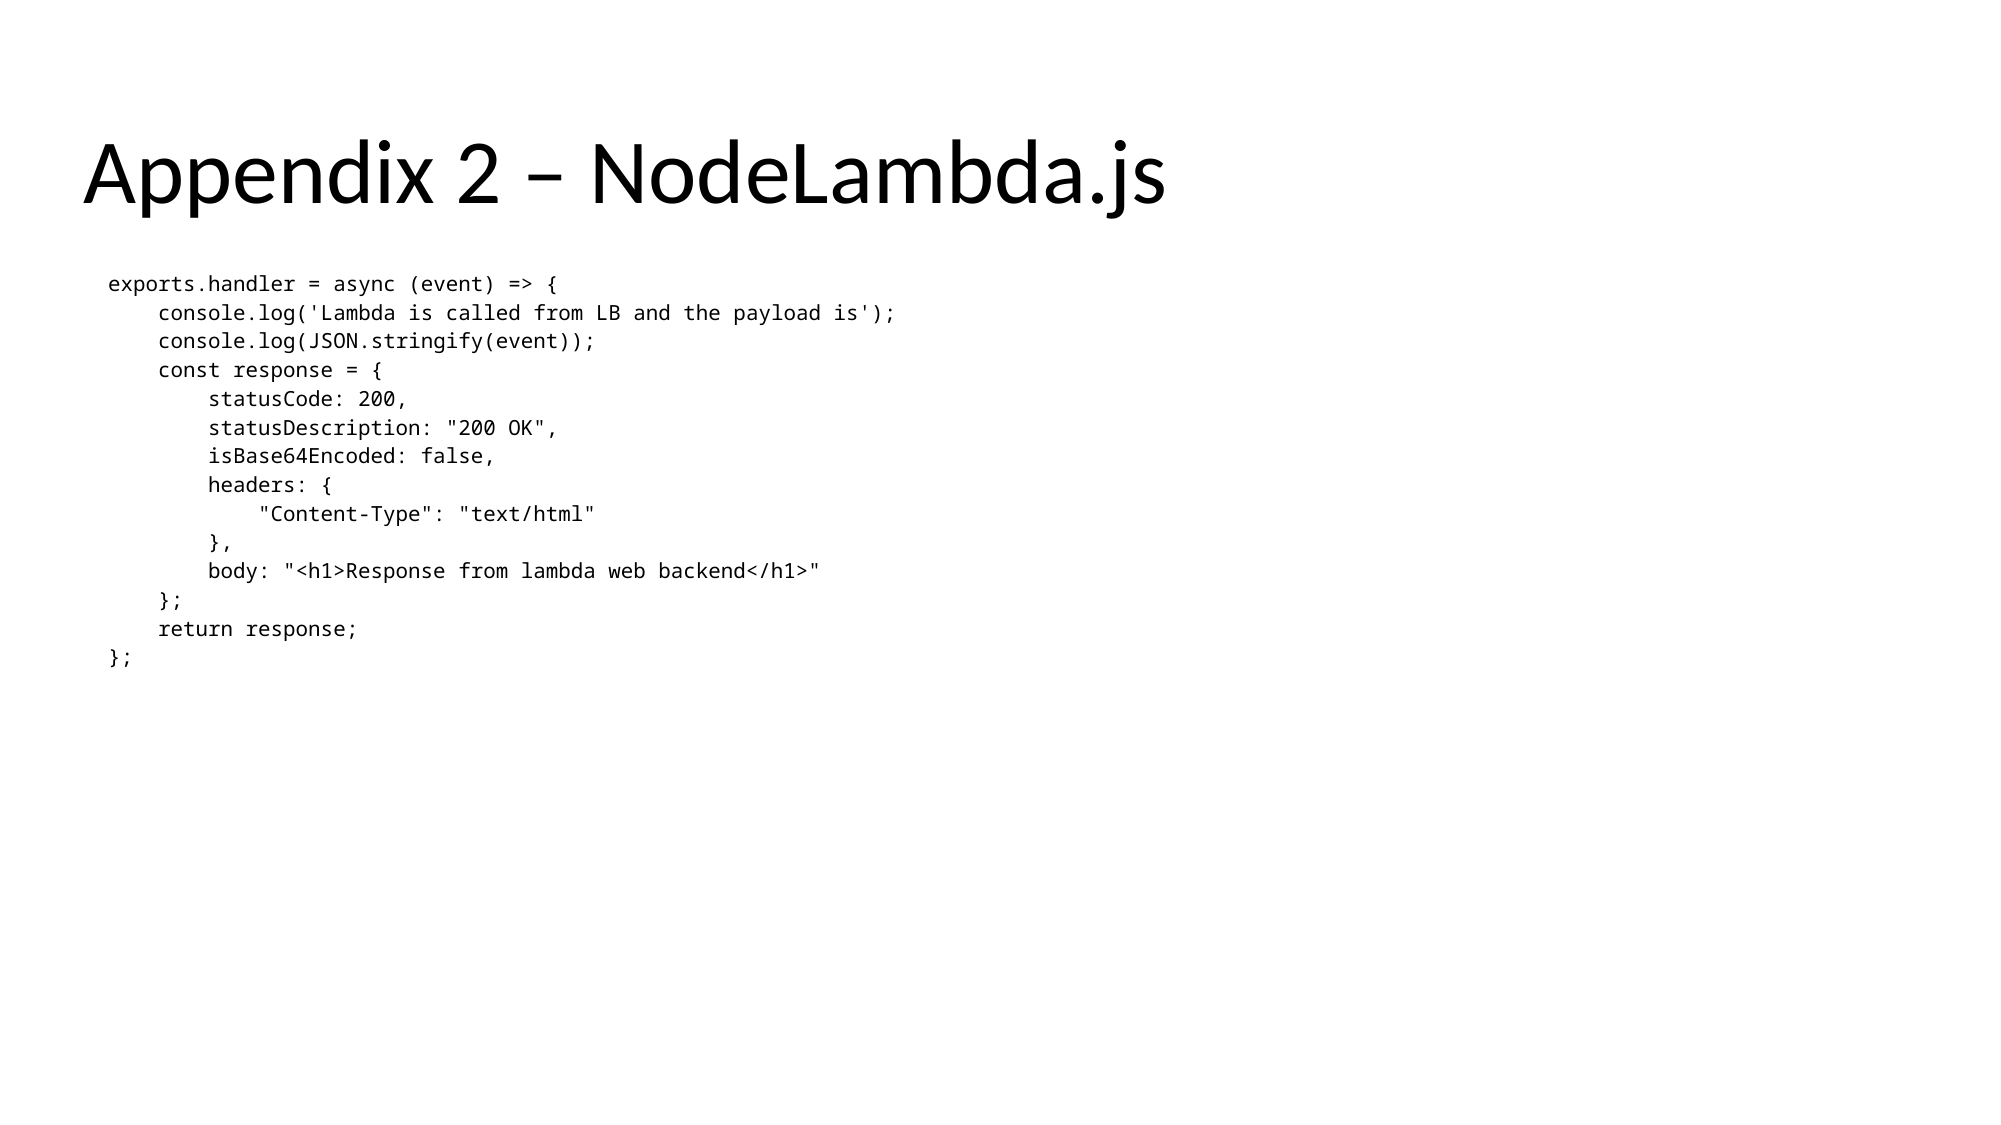

# Appendix 2 – NodeLambda.js
exports.handler = async (event) => {
    console.log('Lambda is called from LB and the payload is');
    console.log(JSON.stringify(event));
    const response = {
        statusCode: 200,
        statusDescription: "200 OK",
        isBase64Encoded: false,
        headers: {
            "Content-Type": "text/html"
        },
        body: "<h1>Response from lambda web backend</h1>"
    };
    return response;
};